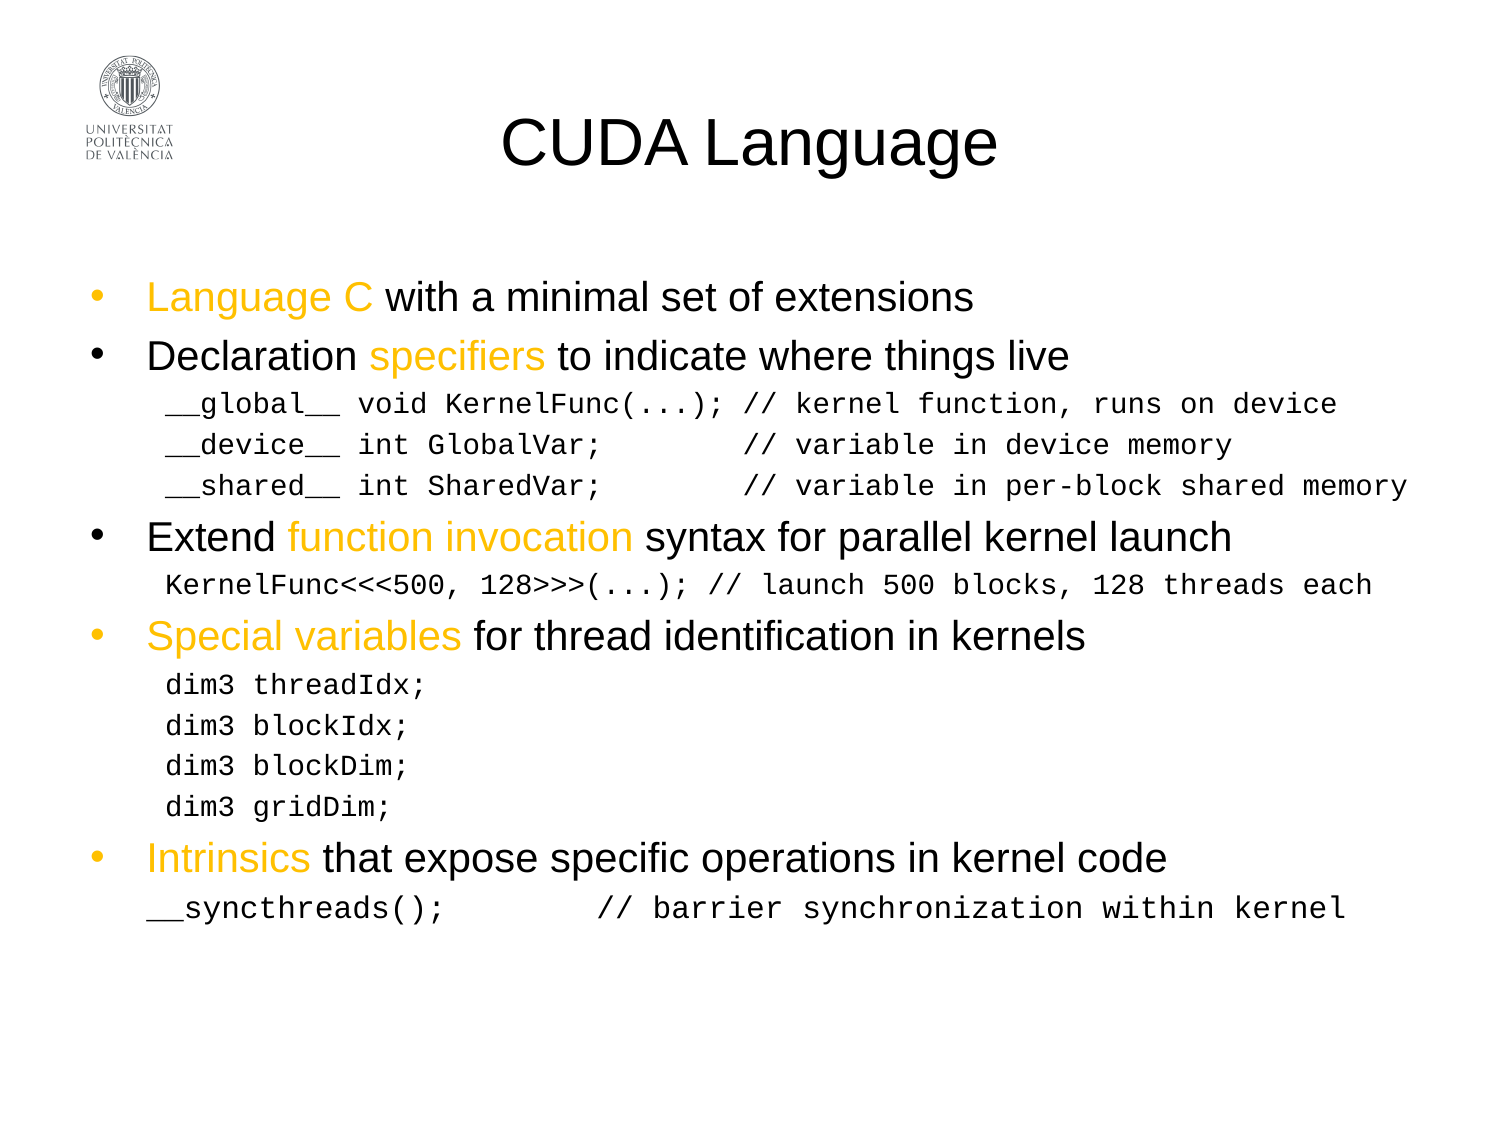

# CUDA Language
Language C with a minimal set of extensions
Declaration specifiers to indicate where things live
__global__ void KernelFunc(...); // kernel function, runs on device
__device__ int GlobalVar;        // variable in device memory
__shared__ int SharedVar;        // variable in per-block shared memory
Extend function invocation syntax for parallel kernel launch
KernelFunc<<<500, 128>>>(...); // launch 500 blocks, 128 threads each
Special variables for thread identification in kernels
dim3 threadIdx;
dim3 blockIdx;
dim3 blockDim;
dim3 gridDim;
Intrinsics that expose specific operations in kernel code
	__syncthreads();	// barrier synchronization within kernel